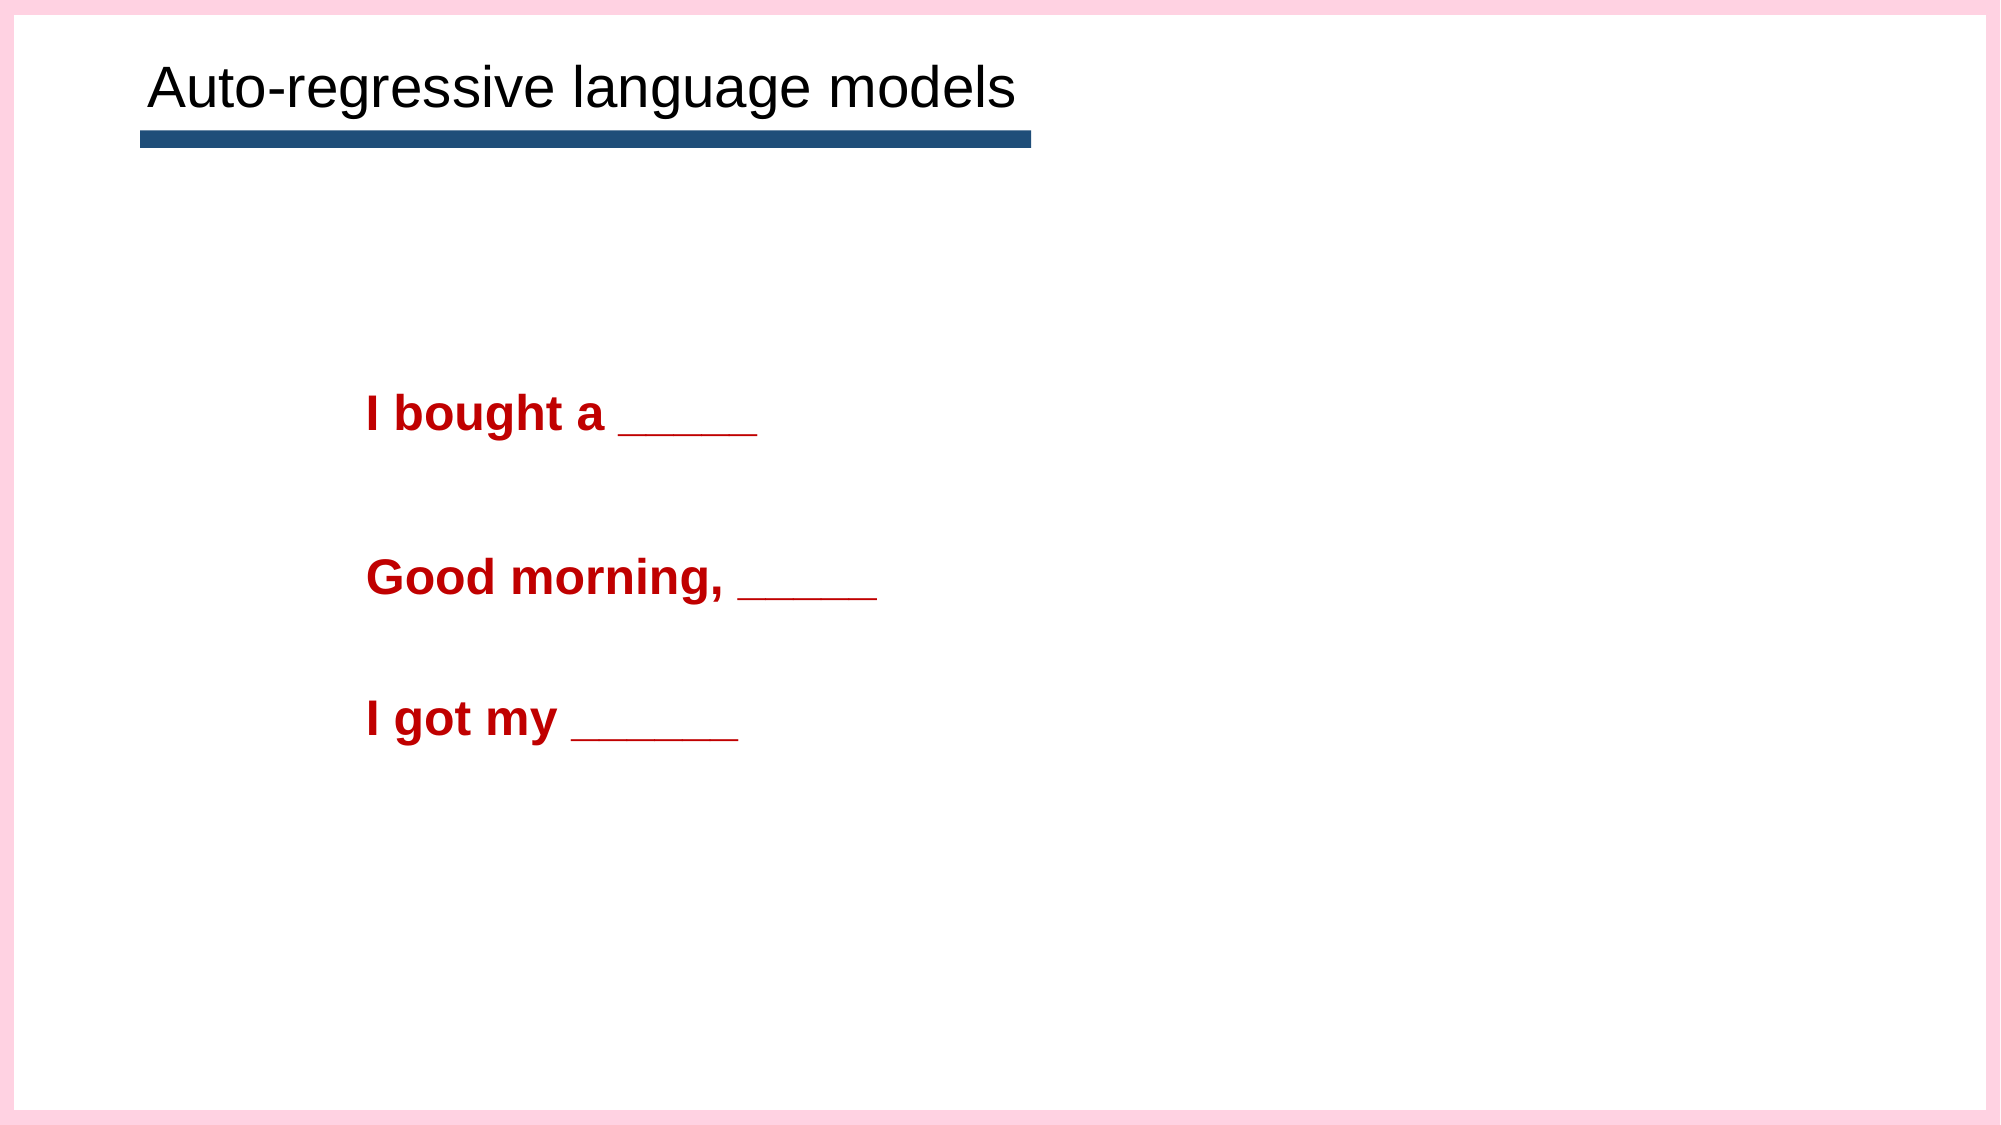

# Auto-regressive language models

I bought a _____
Good morning, _____
I got my ______
128